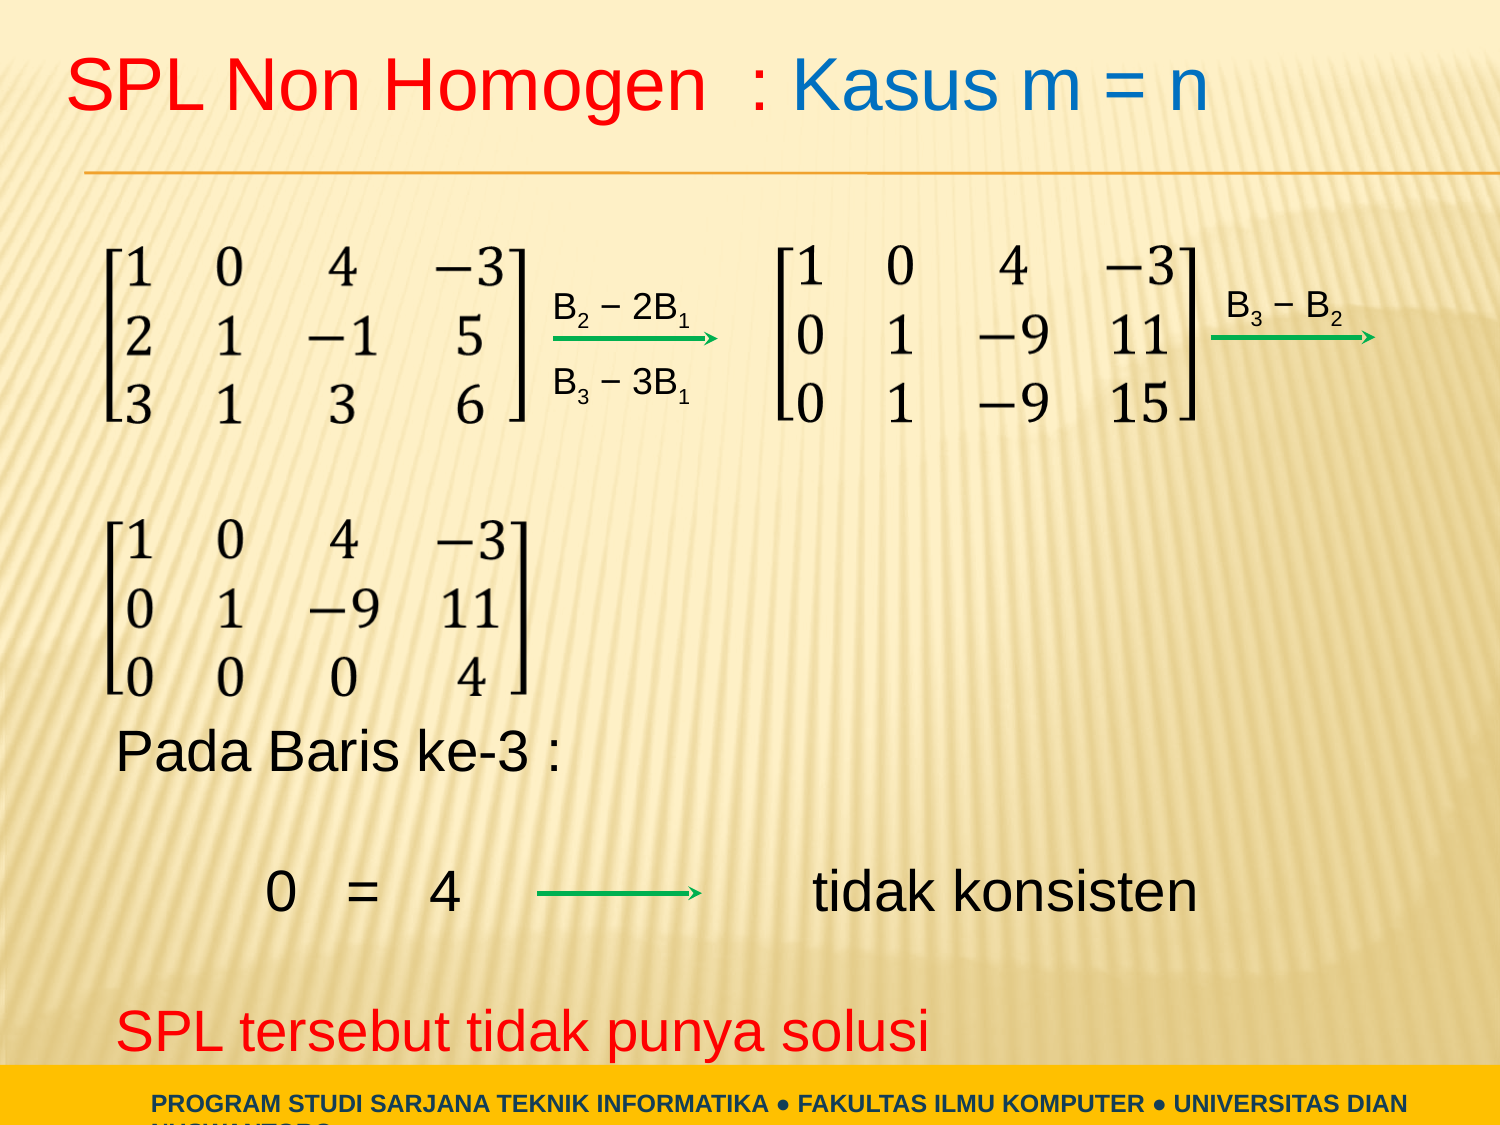

SPL Non Homogen  : Kasus m = n

B3 − B2
B2 − 2B1
B3 − 3B1

Pada Baris ke-3 :

	0   =   4		      tidak konsisten

SPL tersebut tidak punya solusi

PROGRAM STUDI SARJANA TEKNIK INFORMATIKA ● FAKULTAS ILMU KOMPUTER ● UNIVERSITAS DIAN NUSWANTORO